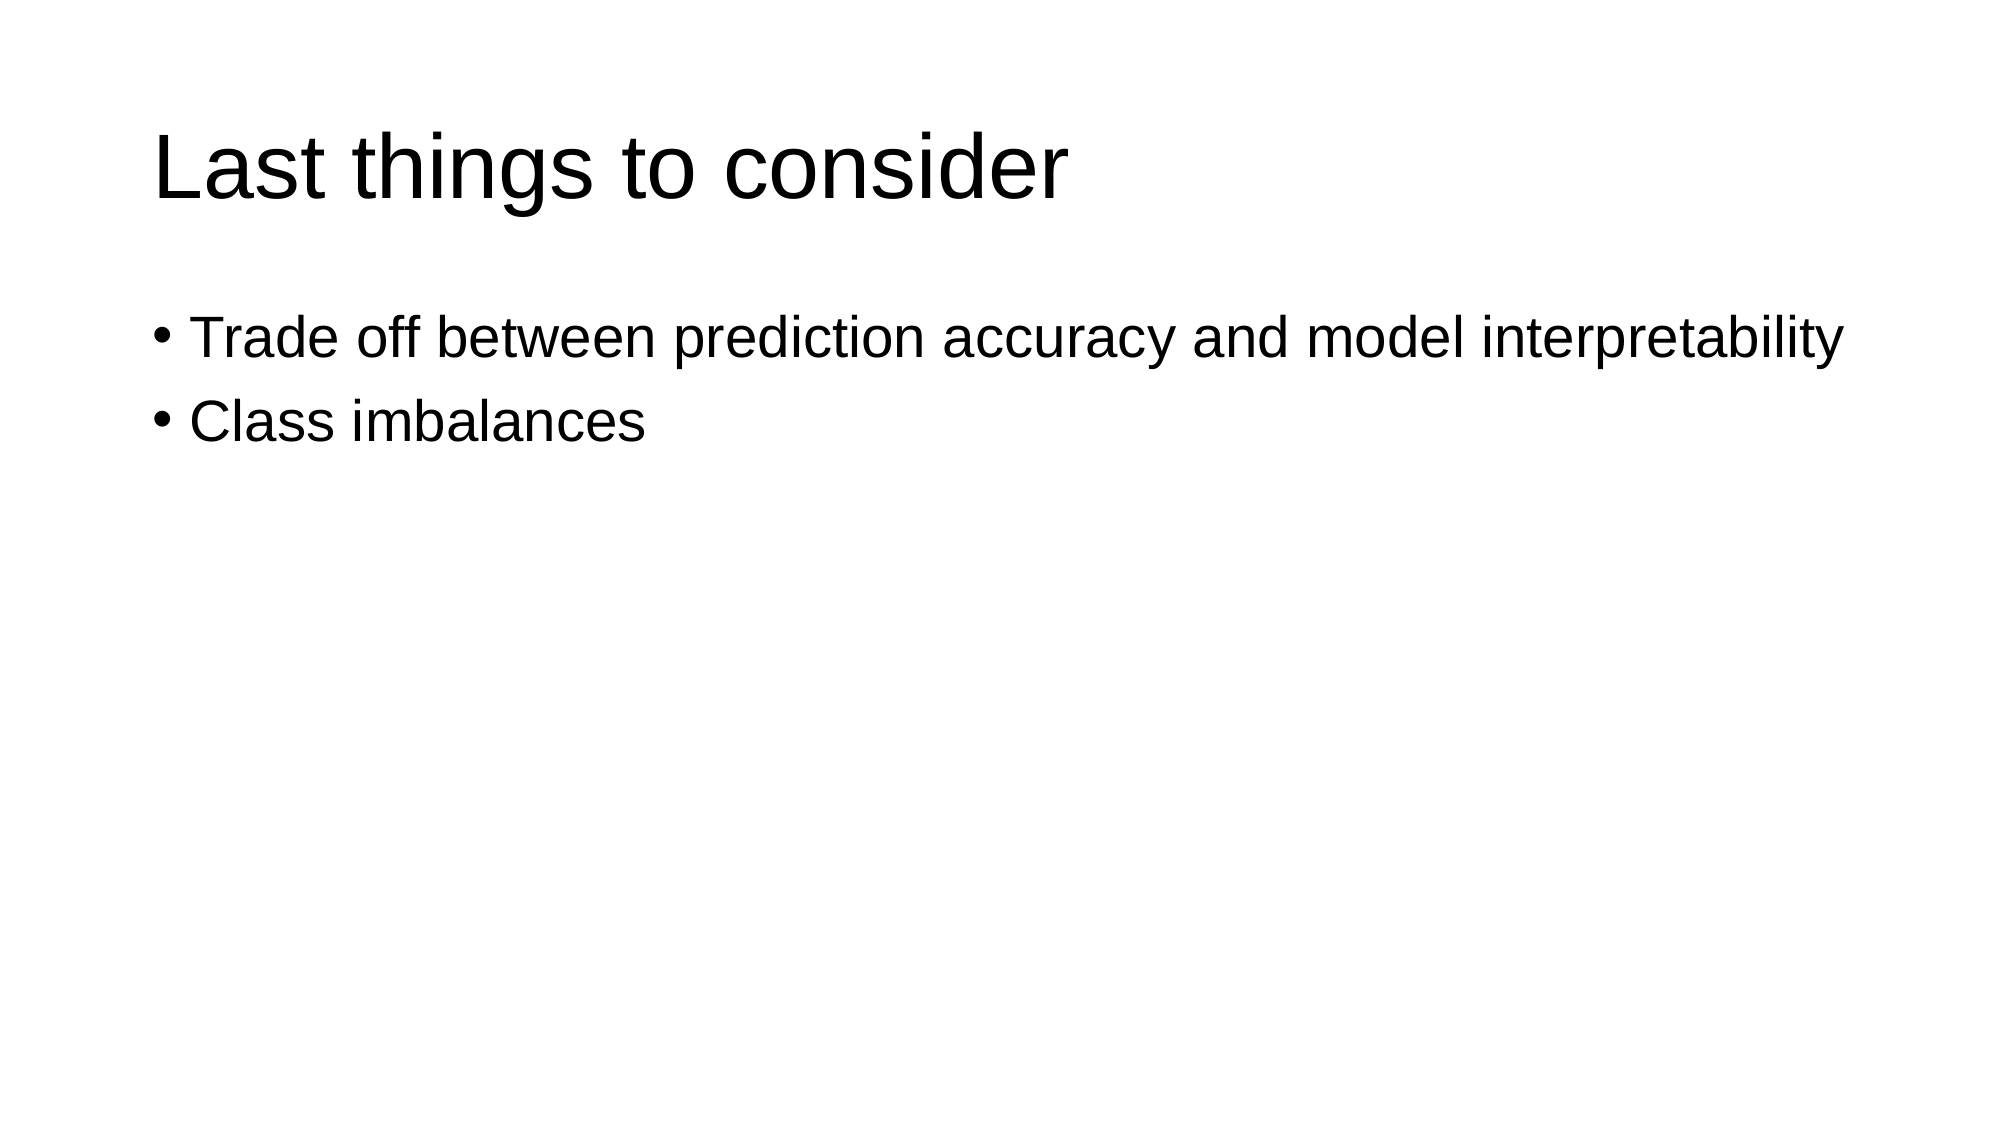

# Last things to consider
Trade off between prediction accuracy and model interpretability
Class imbalances